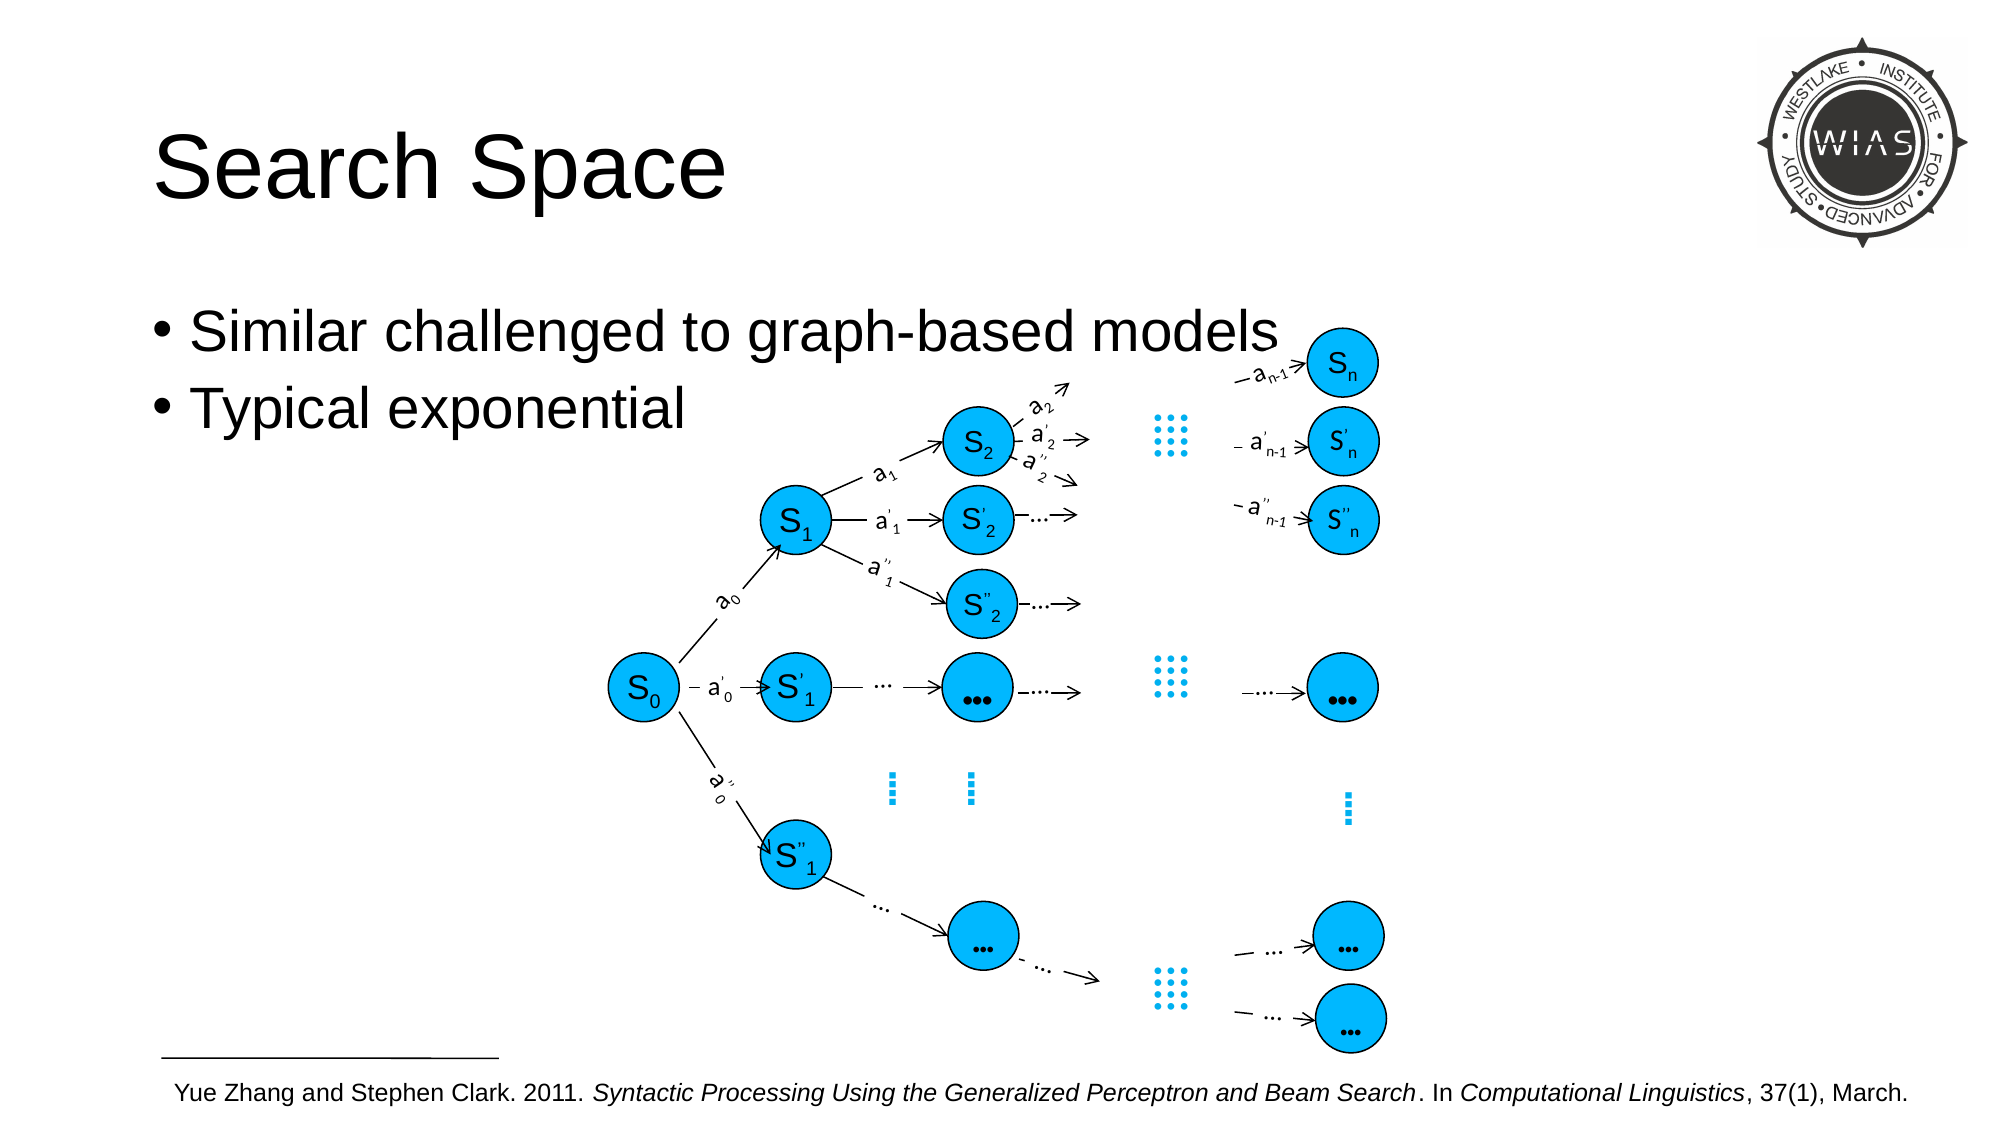

# Search Space
Similar challenged to graph-based models
Typical exponential

Sn
an-1
a2
⁞⁞⁞
S2
S’n
a’2
a’n-1
a’’2
a1
S1
S’2
S’’n
a’’n-1
…
a’1
a0
a’’1
S’’2
…
⁞⁞⁞
S0
S’1
•••
•••
…
…
…
a’0
a’’0
⁞
⁞
⁞
S’’1
…
•••
•••
…
…
⁞⁞⁞
•••
…

Yue Zhang and Stephen Clark. 2011. Syntactic Processing Using the Generalized Perceptron and Beam Search. In Computational Linguistics, 37(1), March.